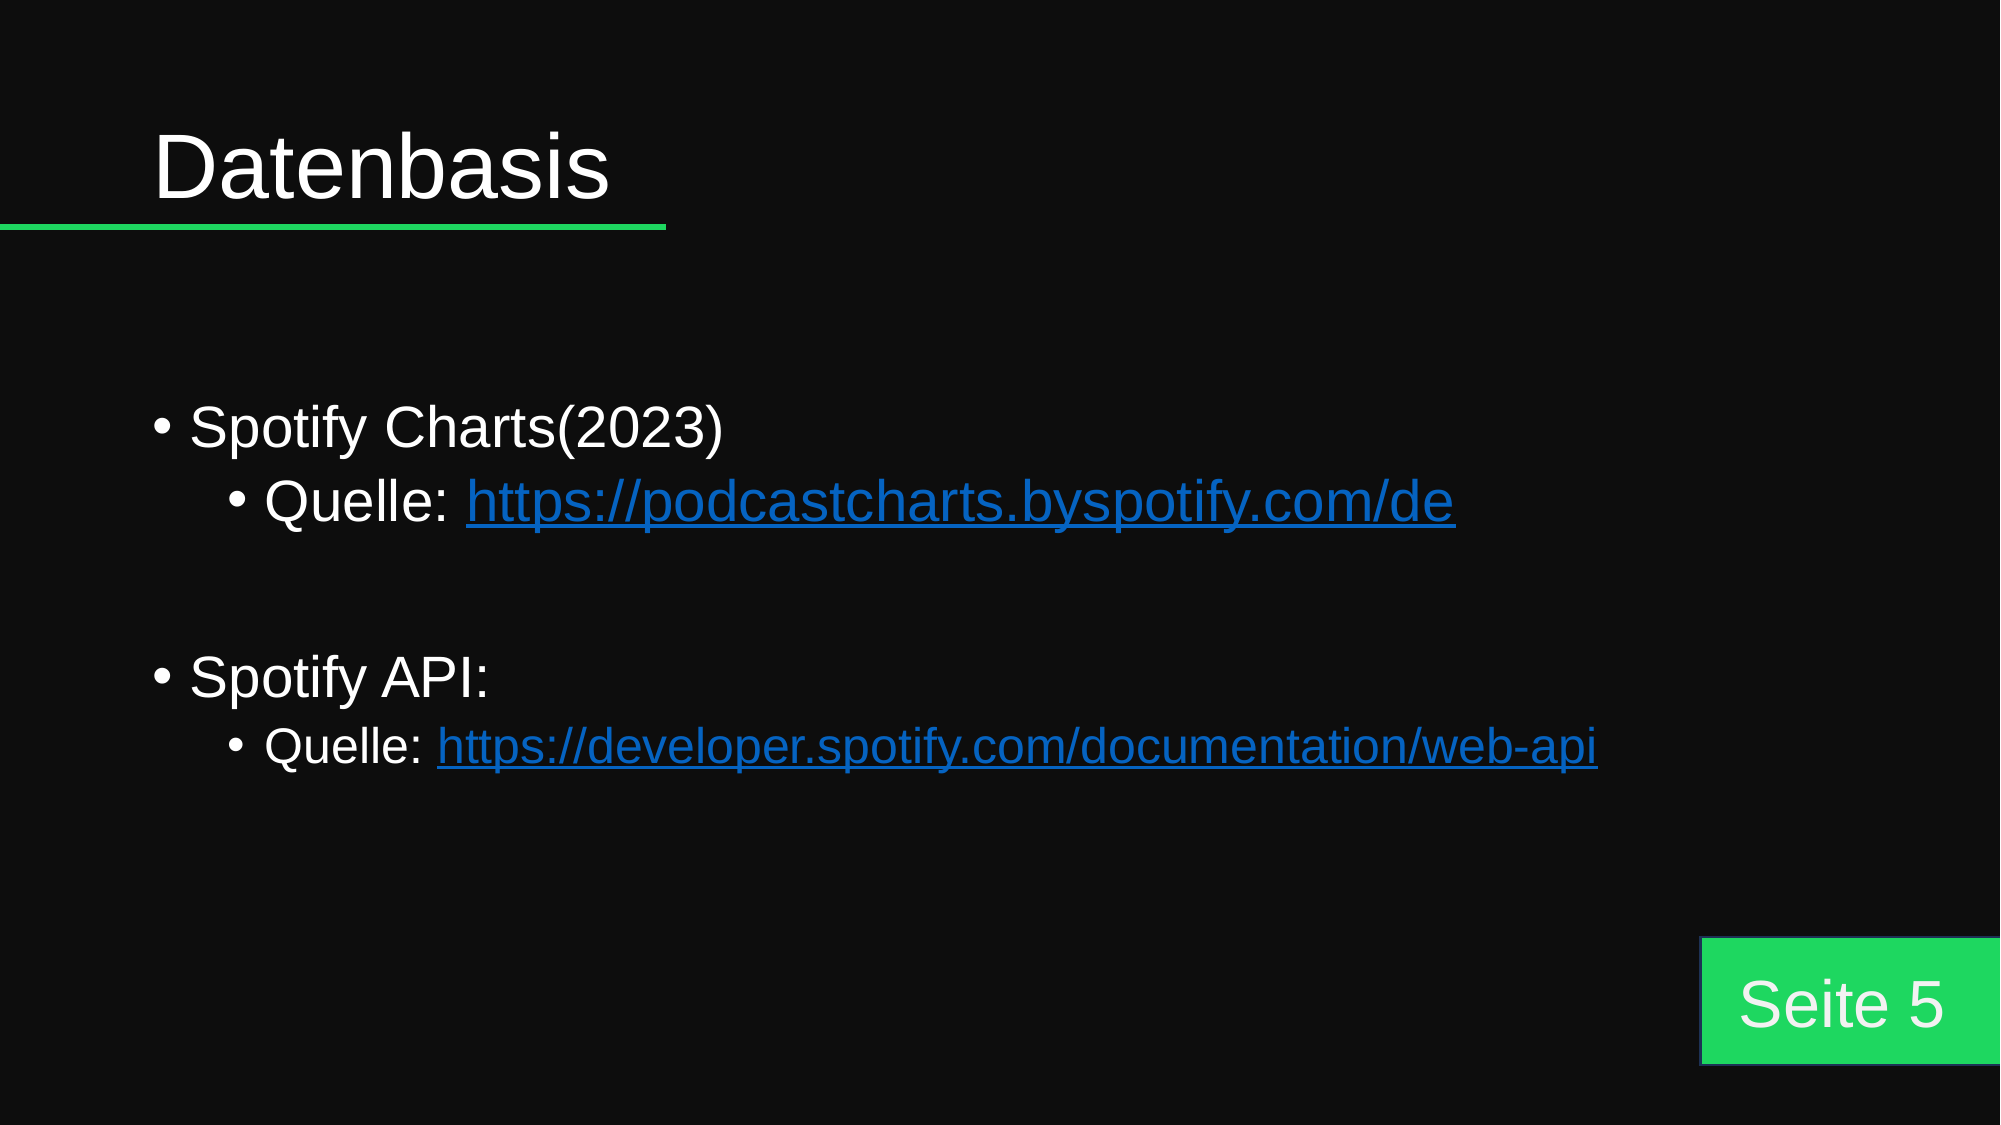

# Datenbasis

Spotify Charts(2023)
Quelle: https://podcastcharts.byspotify.com/de

Spotify API:
Quelle: https://developer.spotify.com/documentation/web-api

Seite 5